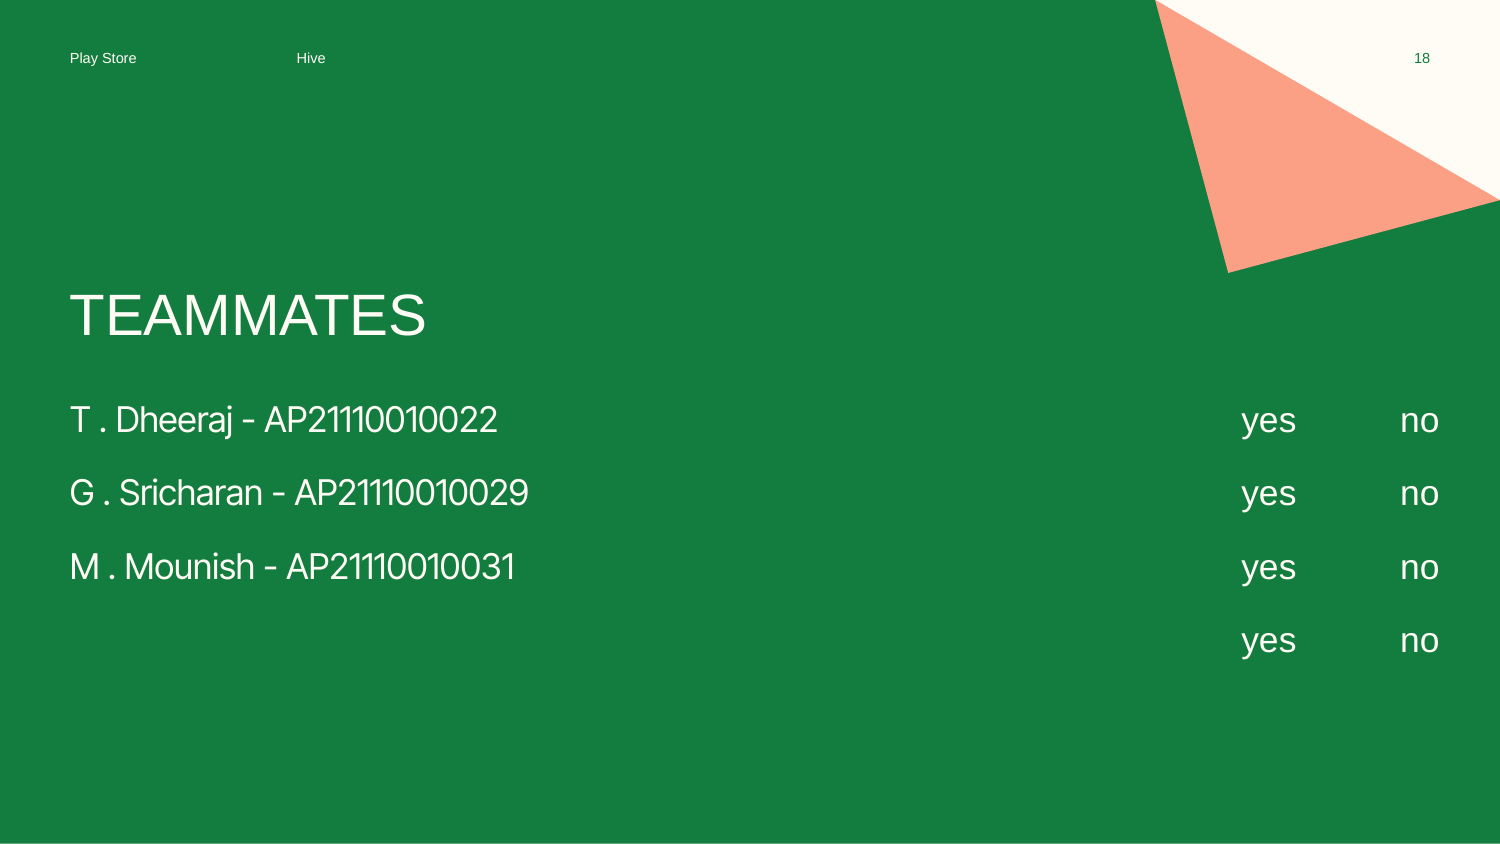

Play Store
Hive
18
# TEAMMATES
T . Dheeraj - AP21110010022
yes
no
G . Sricharan - AP21110010029
yes
no
M . Mounish - AP21110010031
yes
no
yes
no